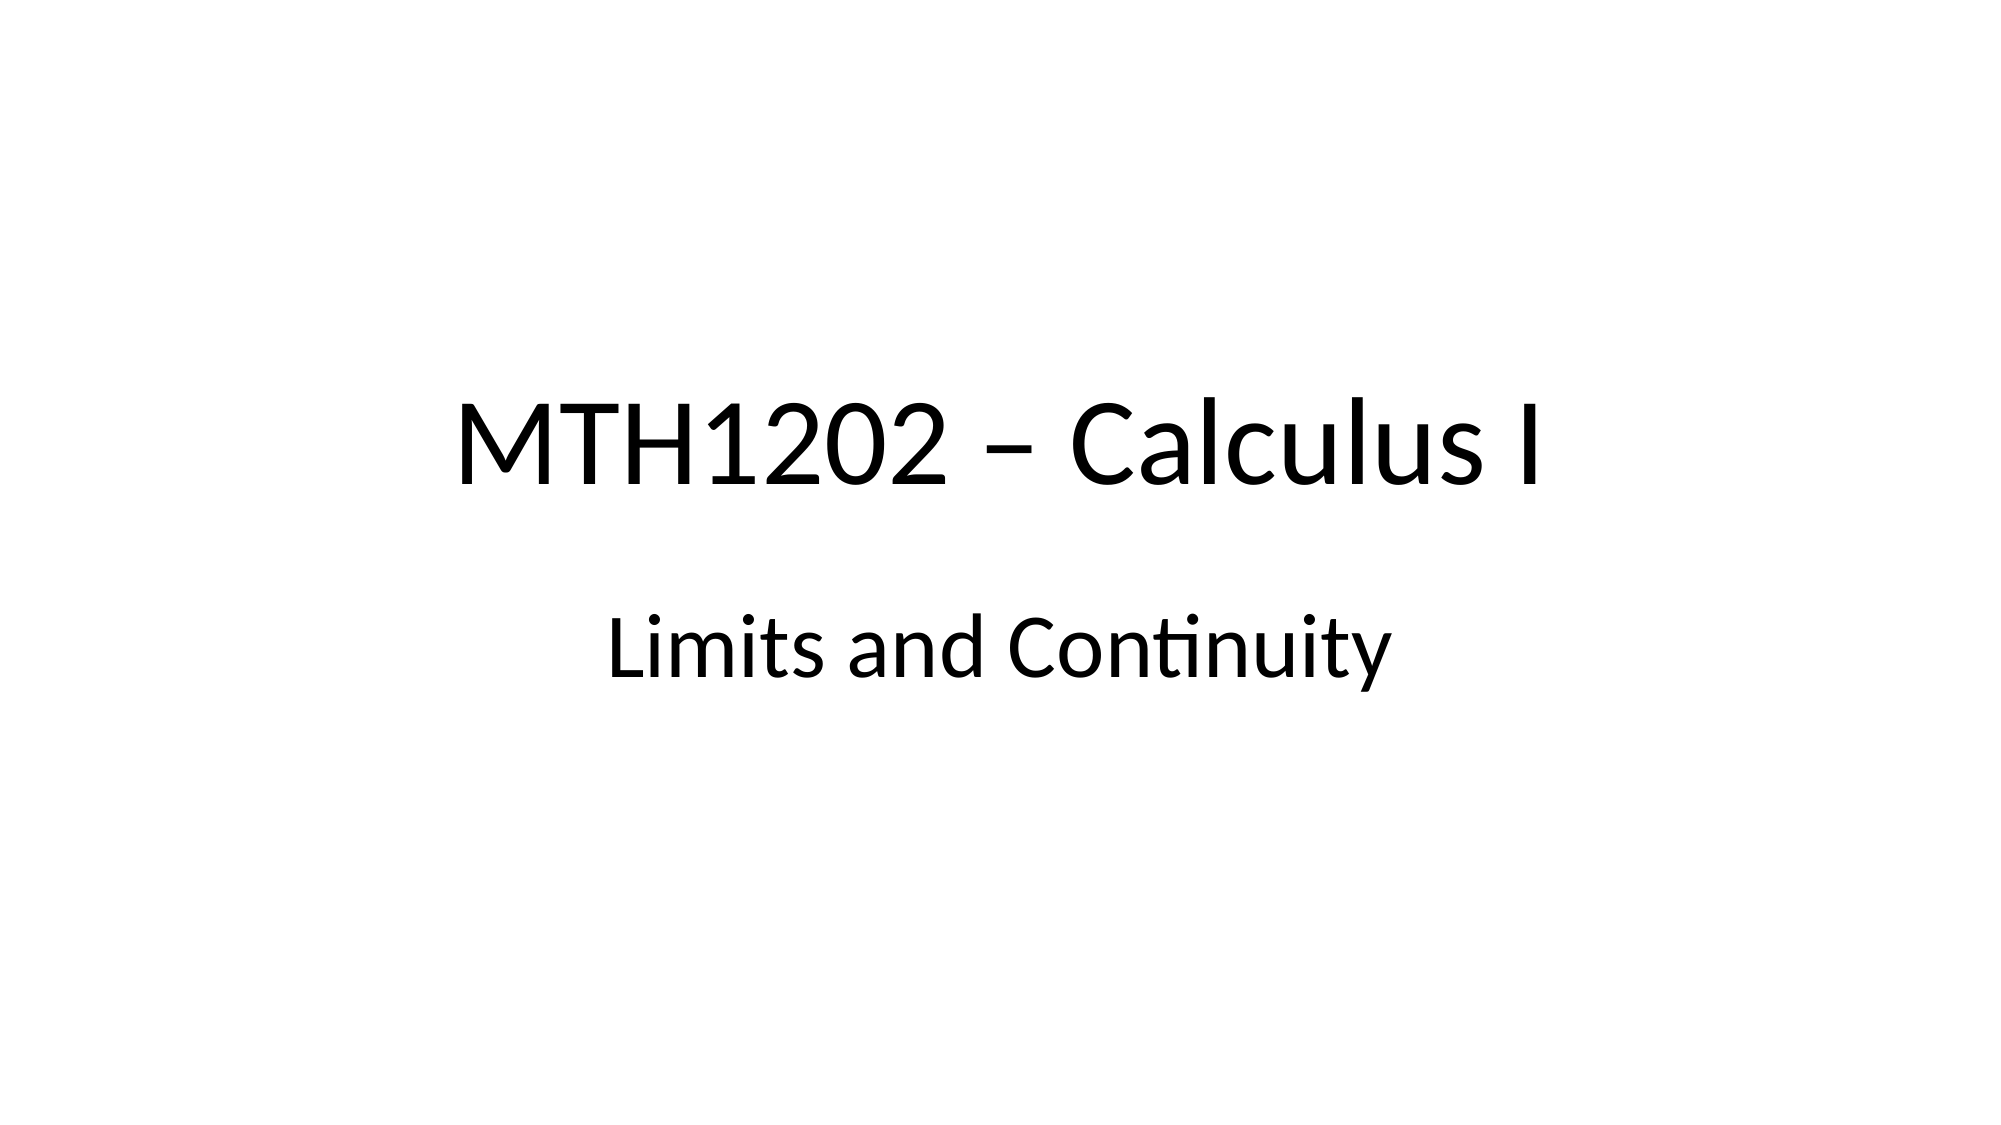

# MTH1202 – Calculus I
Limits and Continuity